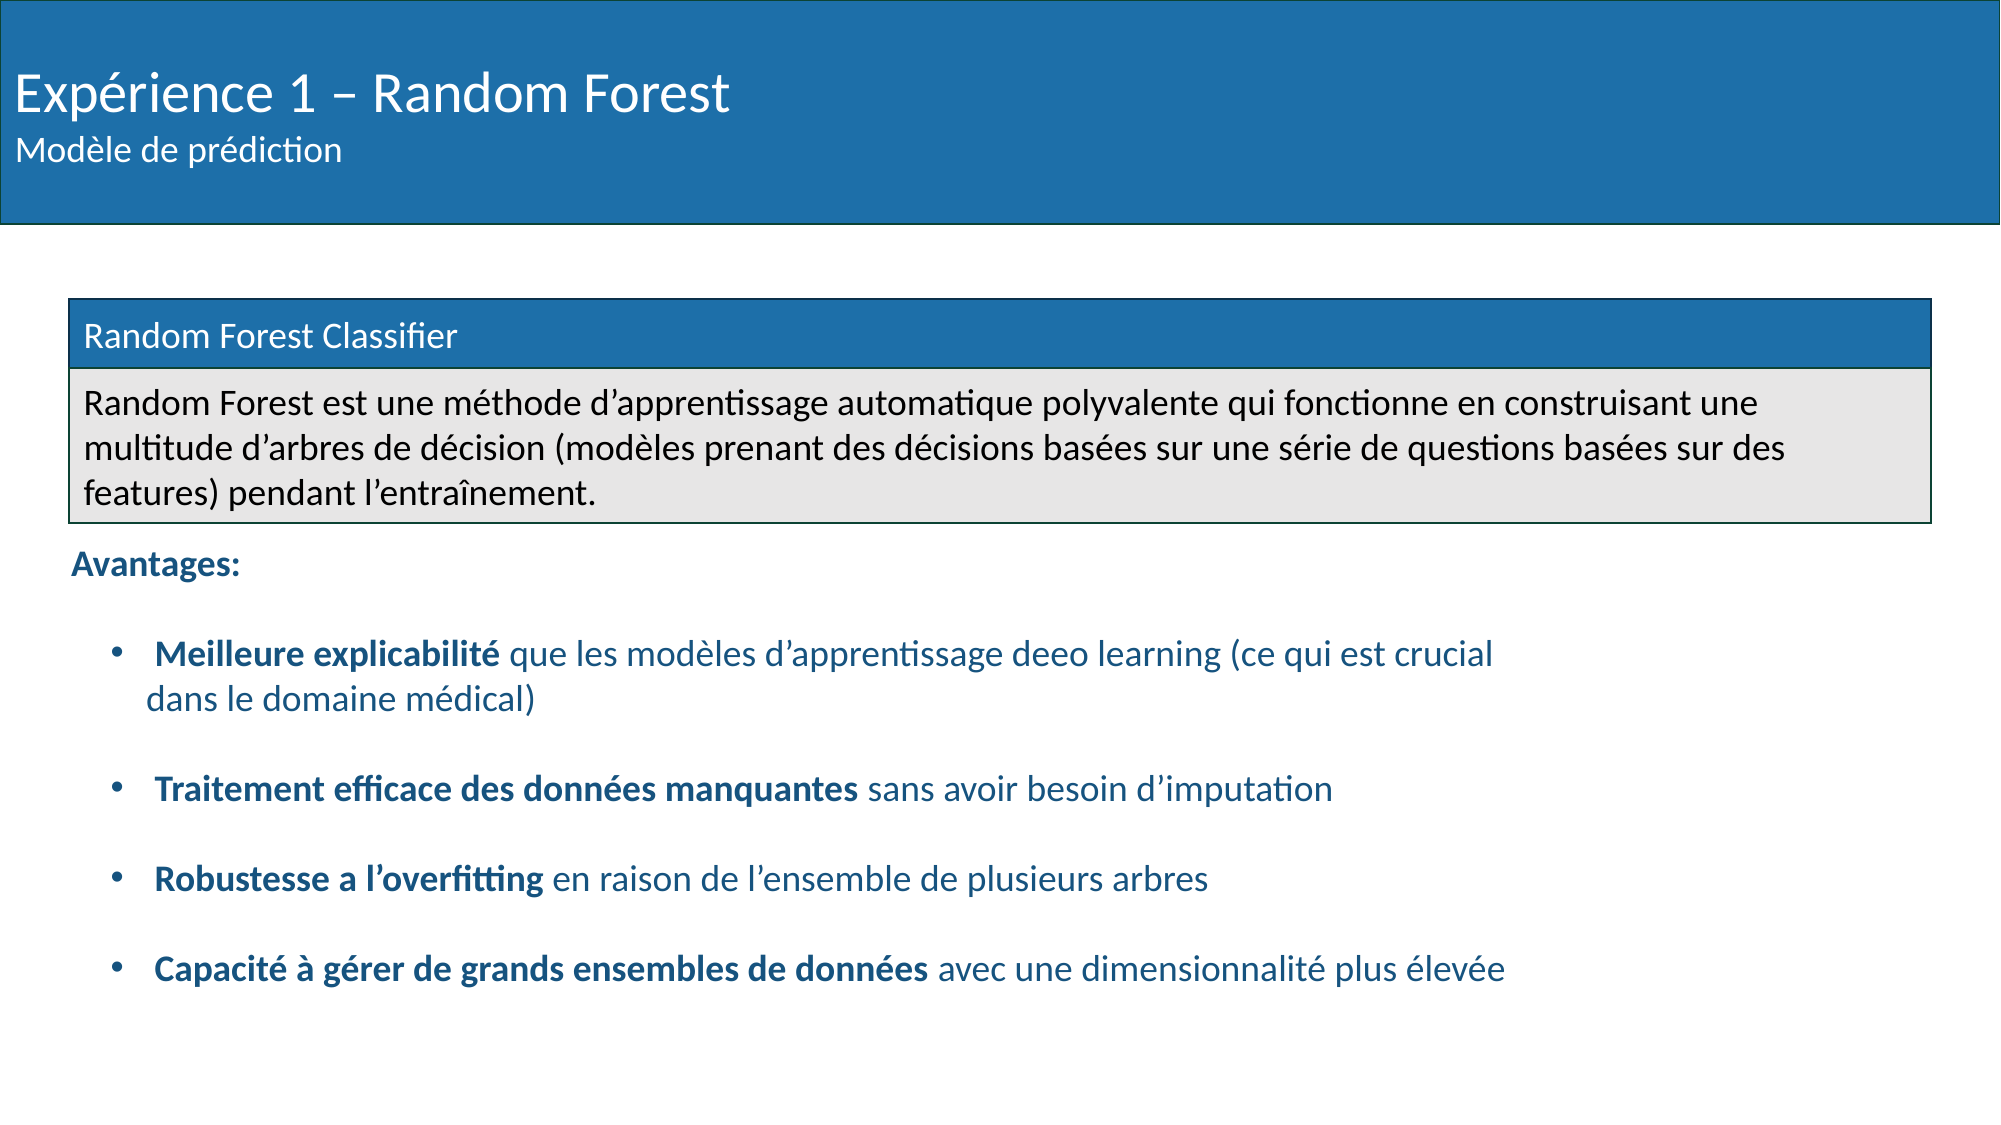

Expérience 1 – Random Forest
Modèle de prédiction
Random Forest Classifier
Random Forest est une méthode d’apprentissage automatique polyvalente qui fonctionne en construisant une multitude d’arbres de décision (modèles prenant des décisions basées sur une série de questions basées sur des features) pendant l’entraînement.
Avantages:

 Meilleure explicabilité que les modèles d’apprentissage deeo learning (ce qui est crucial dans le domaine médical)

 Traitement efficace des données manquantes sans avoir besoin d’imputation

 Robustesse a l’overfitting en raison de l’ensemble de plusieurs arbres

 Capacité à gérer de grands ensembles de données avec une dimensionnalité plus élevée